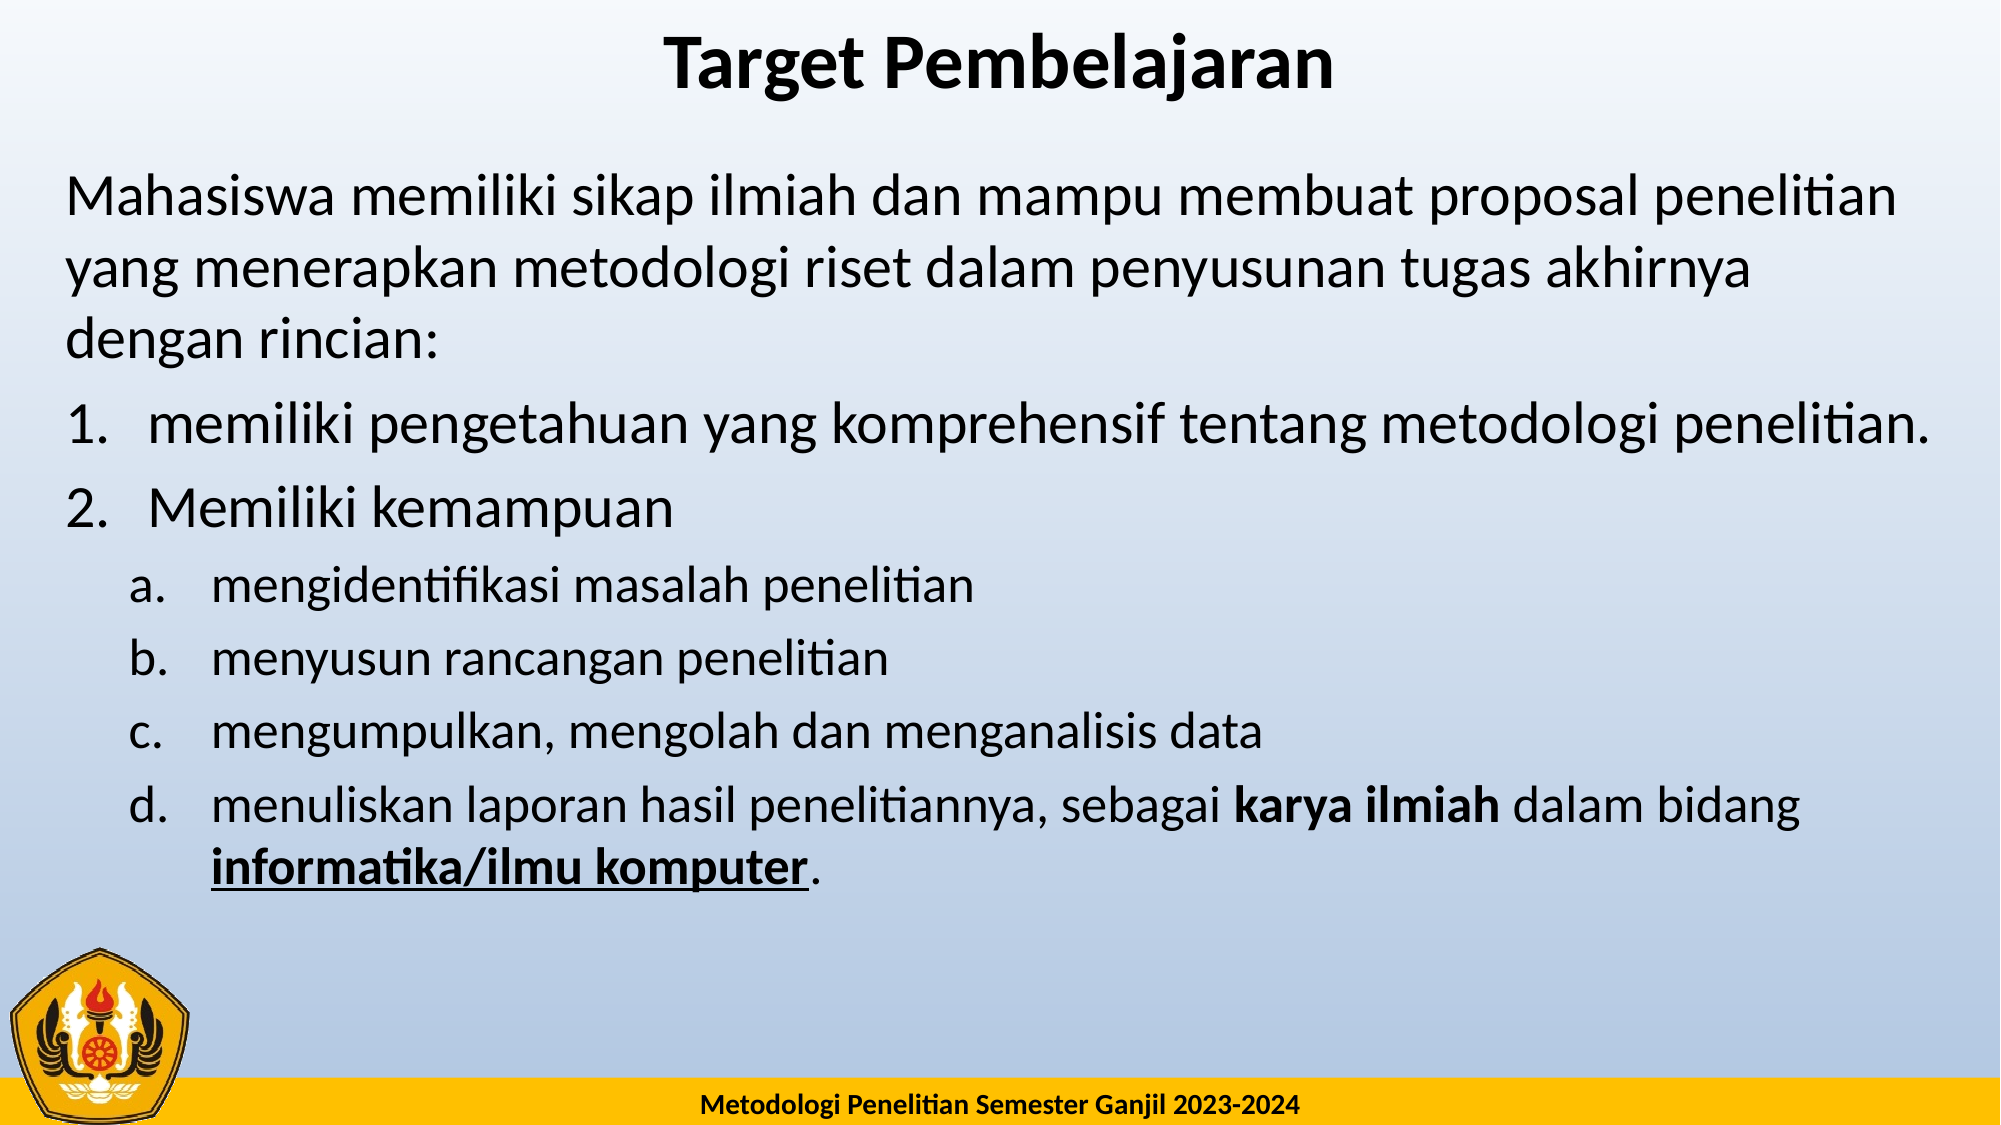

# Target Pembelajaran
Mahasiswa memiliki sikap ilmiah dan mampu membuat proposal penelitian yang menerapkan metodologi riset dalam penyusunan tugas akhirnya dengan rincian:
memiliki pengetahuan yang komprehensif tentang metodologi penelitian.
Memiliki kemampuan
mengidentifikasi masalah penelitian
menyusun rancangan penelitian
mengumpulkan, mengolah dan menganalisis data
menuliskan laporan hasil penelitiannya, sebagai karya ilmiah dalam bidang informatika/ilmu komputer.